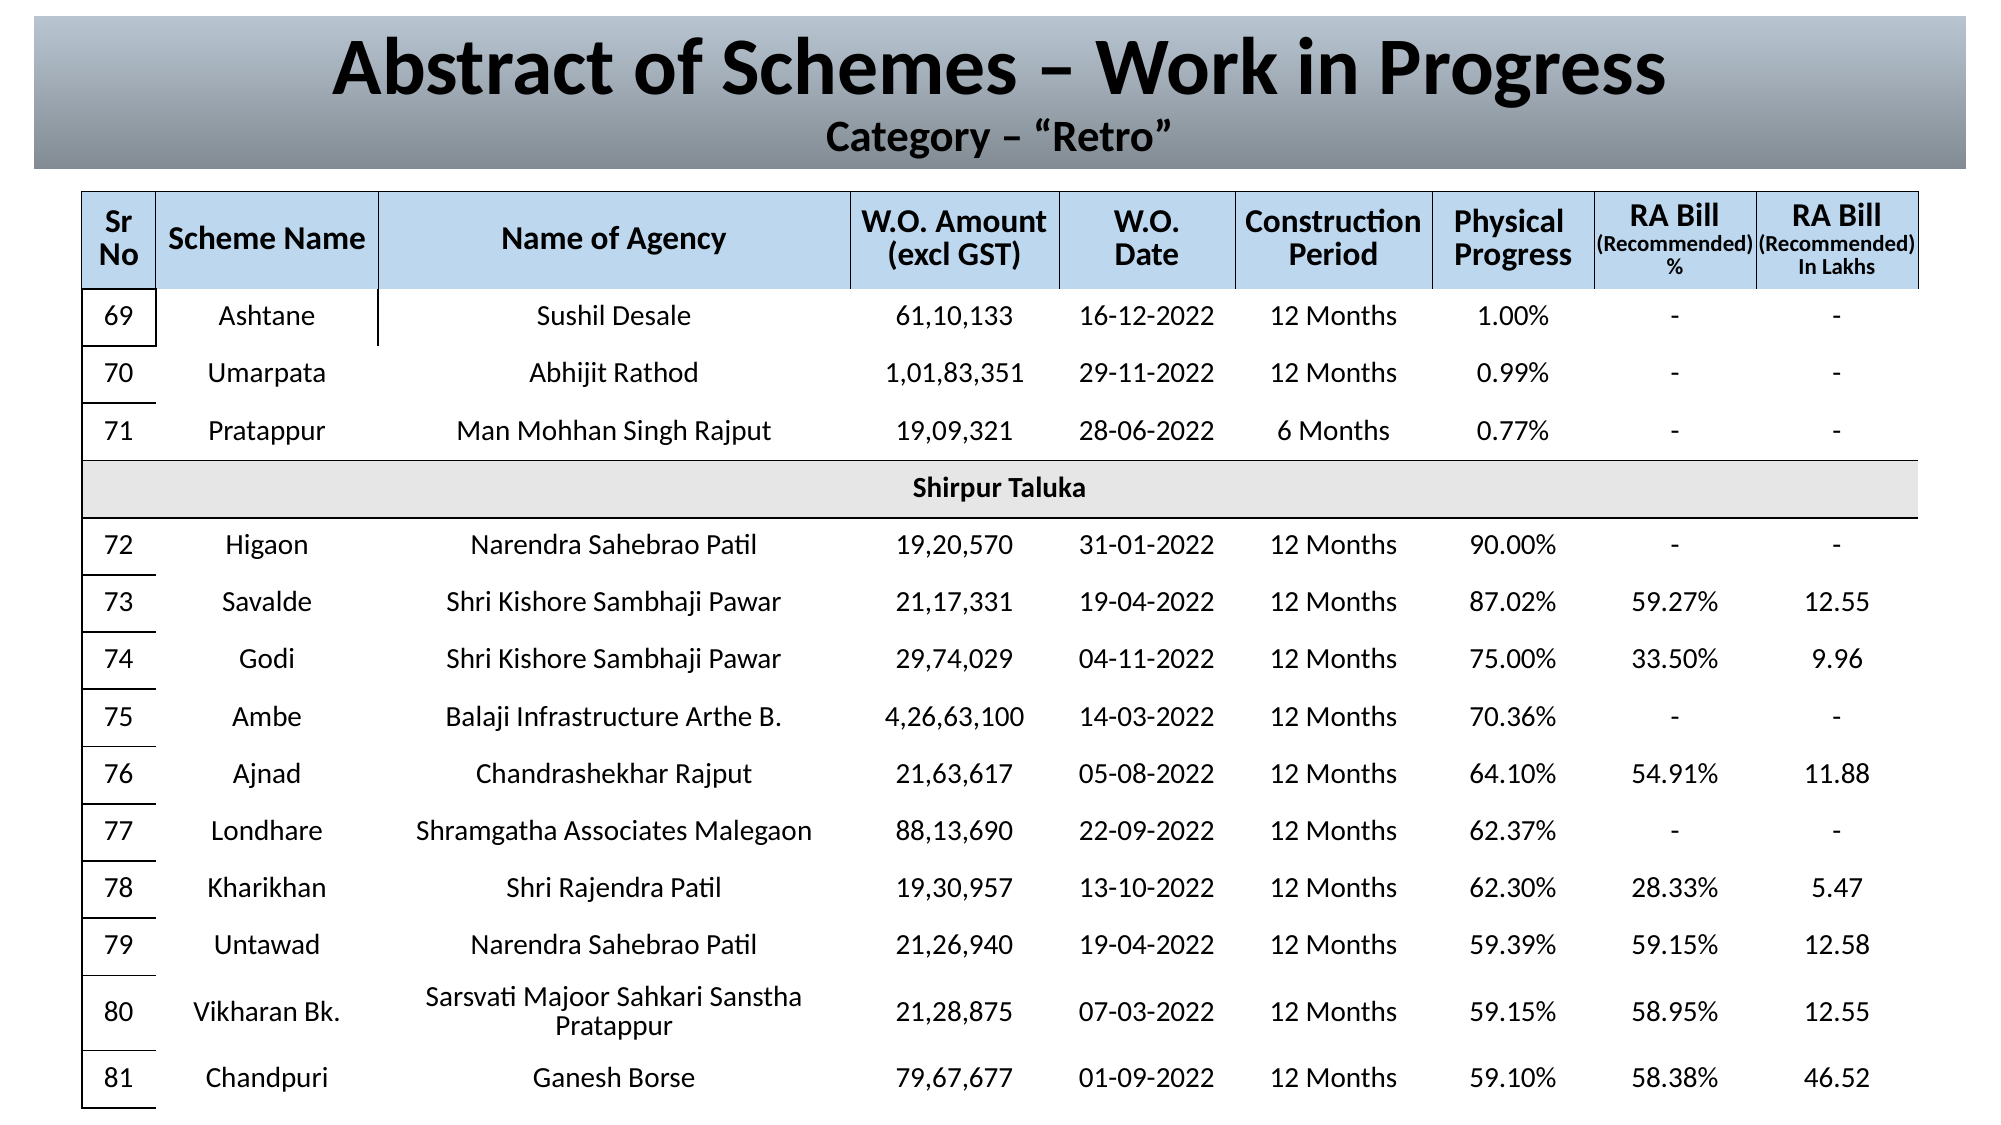

# Abstract of Schemes – Work in Progress Category – “Retro”
| Sr No | Scheme Name | Name of Agency | W.O. Amount (excl GST) | W.O. Date | Construction Period | Physical Progress | RA Bill (Recommended) % | RA Bill (Recommended) In Lakhs |
| --- | --- | --- | --- | --- | --- | --- | --- | --- |
| 69 | Ashtane | Sushil Desale | 61,10,133 | 16-12-2022 | 12 Months | 1.00% | - | - |
| --- | --- | --- | --- | --- | --- | --- | --- | --- |
| 70 | Umarpata | Abhijit Rathod | 1,01,83,351 | 29-11-2022 | 12 Months | 0.99% | - | - |
| 71 | Pratappur | Man Mohhan Singh Rajput | 19,09,321 | 28-06-2022 | 6 Months | 0.77% | - | - |
| Shirpur Taluka | Shirpur Taluka |  |  |  |  |  |  |  |
| 72 | Higaon | Narendra Sahebrao Patil | 19,20,570 | 31-01-2022 | 12 Months | 90.00% | - | - |
| 73 | Savalde | Shri Kishore Sambhaji Pawar | 21,17,331 | 19-04-2022 | 12 Months | 87.02% | 59.27% | 12.55 |
| 74 | Godi | Shri Kishore Sambhaji Pawar | 29,74,029 | 04-11-2022 | 12 Months | 75.00% | 33.50% | 9.96 |
| 75 | Ambe | Balaji Infrastructure Arthe B. | 4,26,63,100 | 14-03-2022 | 12 Months | 70.36% | - | - |
| 76 | Ajnad | Chandrashekhar Rajput | 21,63,617 | 05-08-2022 | 12 Months | 64.10% | 54.91% | 11.88 |
| 77 | Londhare | Shramgatha Associates Malegaon | 88,13,690 | 22-09-2022 | 12 Months | 62.37% | - | - |
| 78 | Kharikhan | Shri Rajendra Patil | 19,30,957 | 13-10-2022 | 12 Months | 62.30% | 28.33% | 5.47 |
| 79 | Untawad | Narendra Sahebrao Patil | 21,26,940 | 19-04-2022 | 12 Months | 59.39% | 59.15% | 12.58 |
| 80 | Vikharan Bk. | Sarsvati Majoor Sahkari Sanstha Pratappur | 21,28,875 | 07-03-2022 | 12 Months | 59.15% | 58.95% | 12.55 |
| 81 | Chandpuri | Ganesh Borse | 79,67,677 | 01-09-2022 | 12 Months | 59.10% | 58.38% | 46.52 |